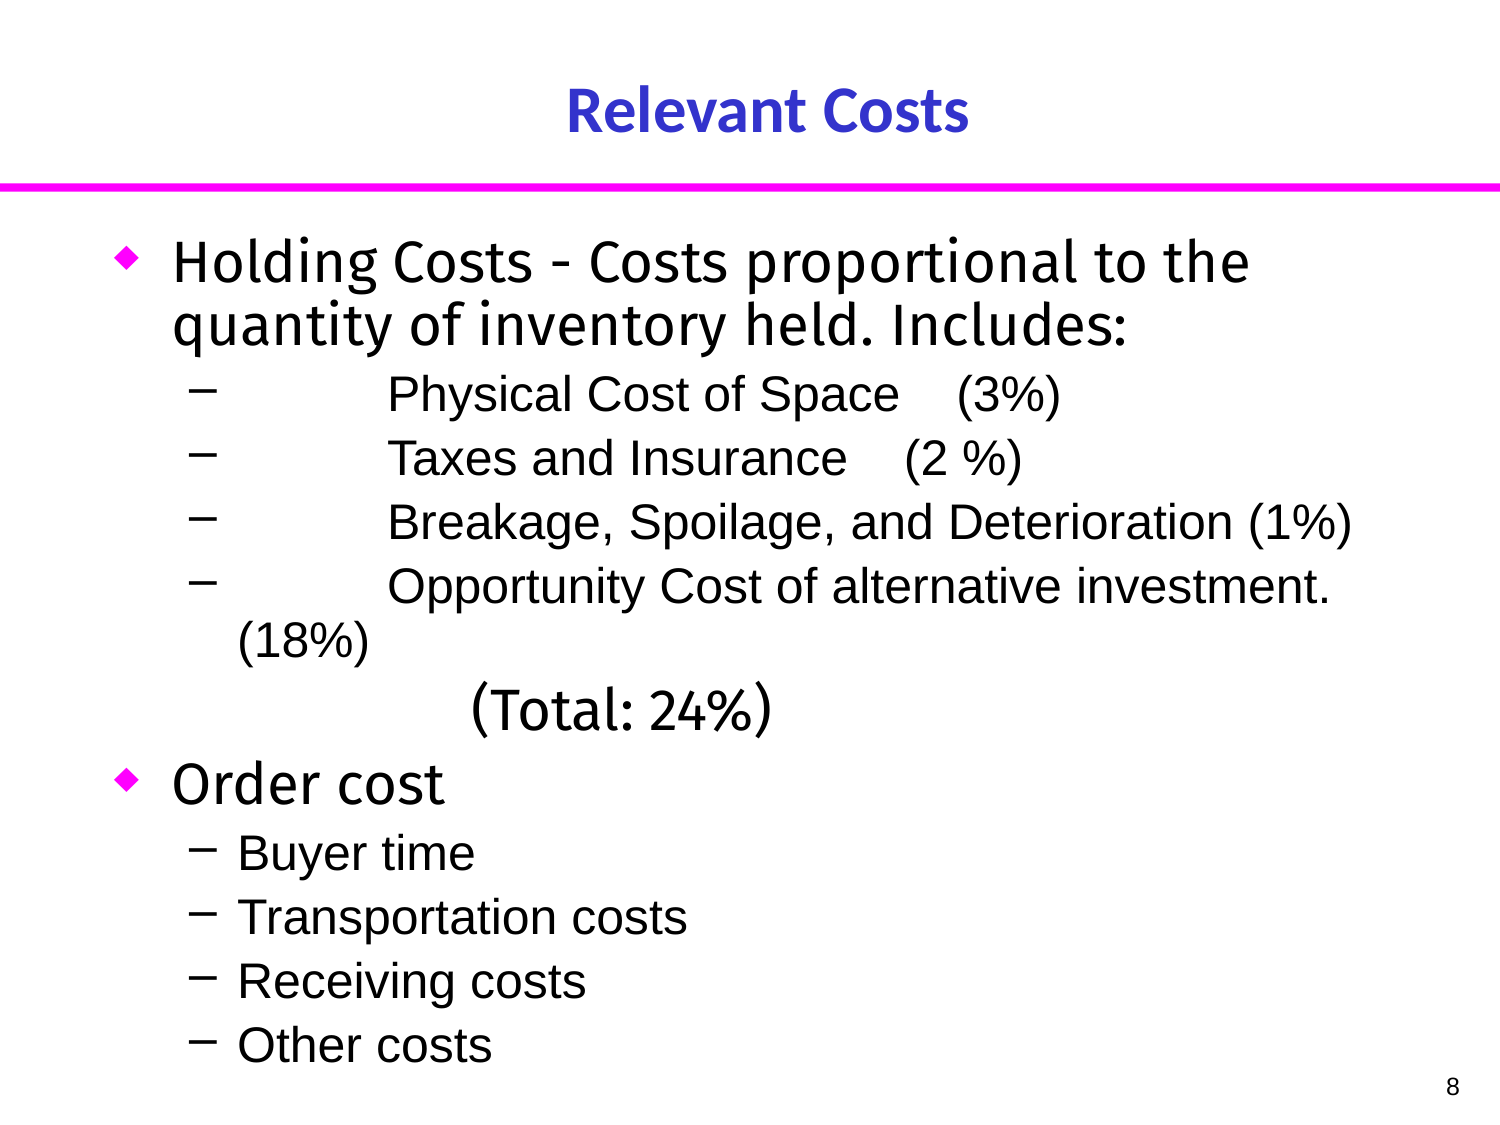

# Relevant Costs
Holding Costs - Costs proportional to the quantity of inventory held. Includes:
	Physical Cost of Space    (3%)
	Taxes and Insurance    (2 %)
	Breakage, Spoilage, and Deterioration (1%)
	Opportunity Cost of alternative investment. (18%)
			(Total: 24%)
Order cost
Buyer time
Transportation costs
Receiving costs
Other costs

8